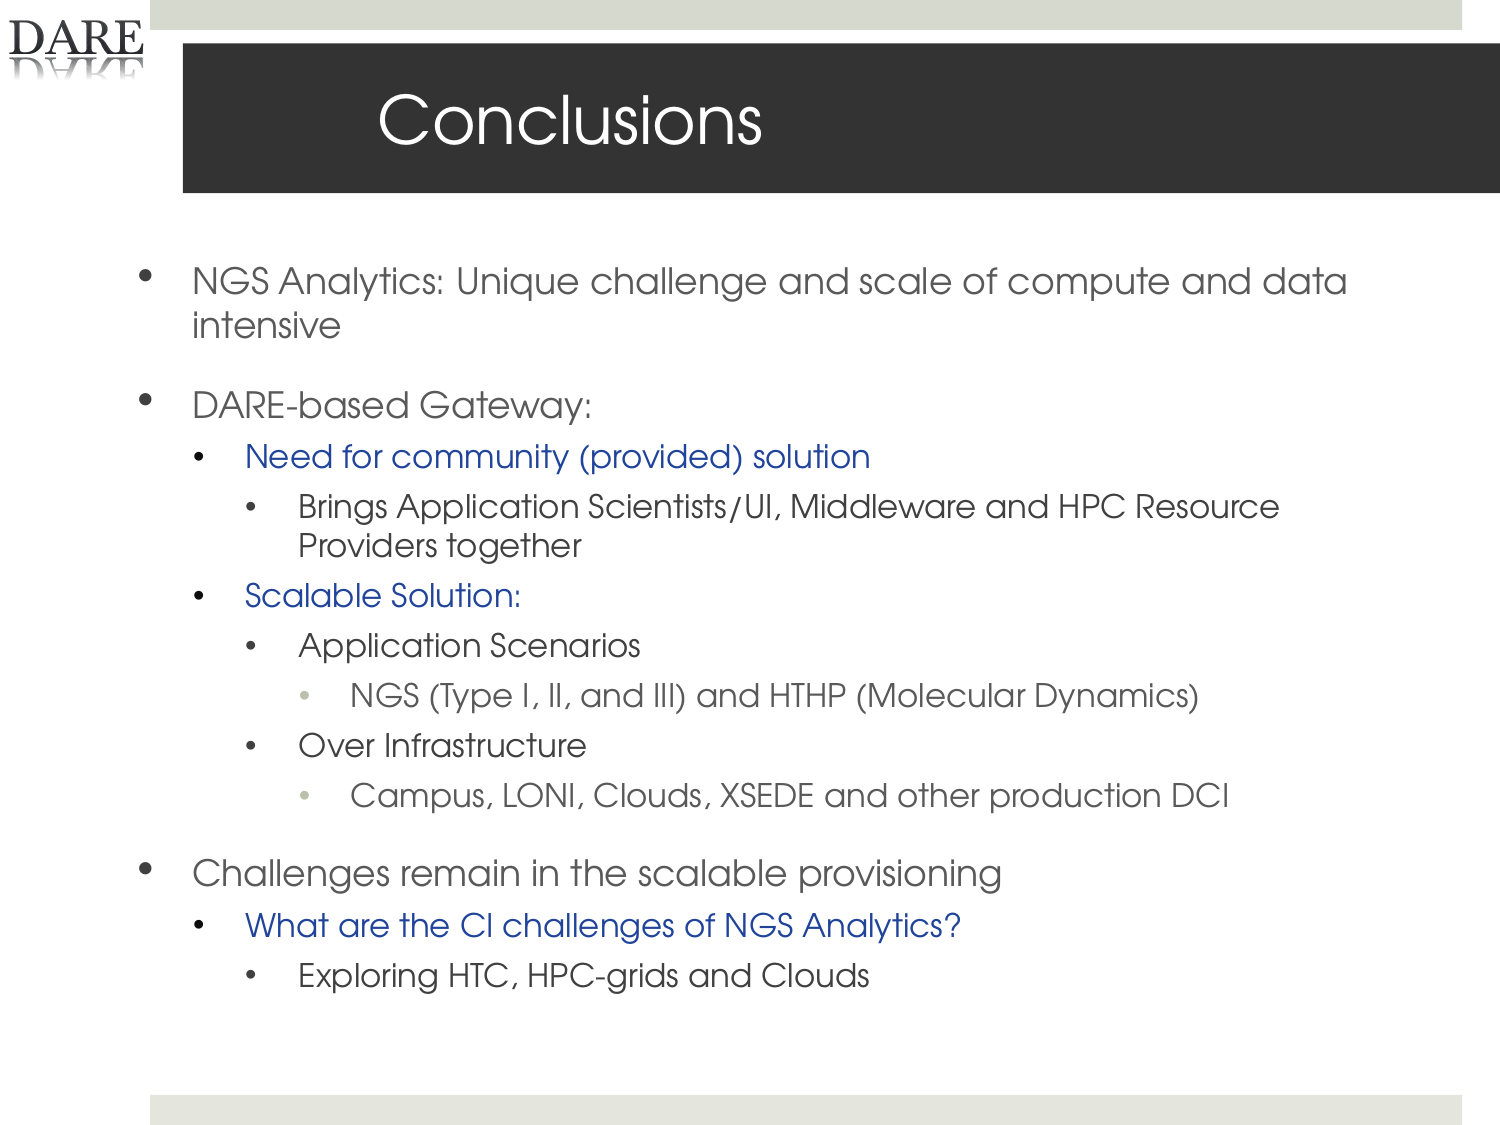

# Conclusions
NGS Analytics: Unique challenge and scale of compute and data intensive
DARE-based Gateway:
Need for community (provided) solution
Brings Application Scientists/UI, Middleware and HPC Resource Providers together
Scalable Solution:
Application Scenarios
NGS (Type I, II, and III) and HTHP (Molecular Dynamics)
Over Infrastructure
Campus, LONI, Clouds, XSEDE and other production DCI
Challenges remain in the scalable provisioning
What are the CI challenges of NGS Analytics?
Exploring HTC, HPC-grids and Clouds